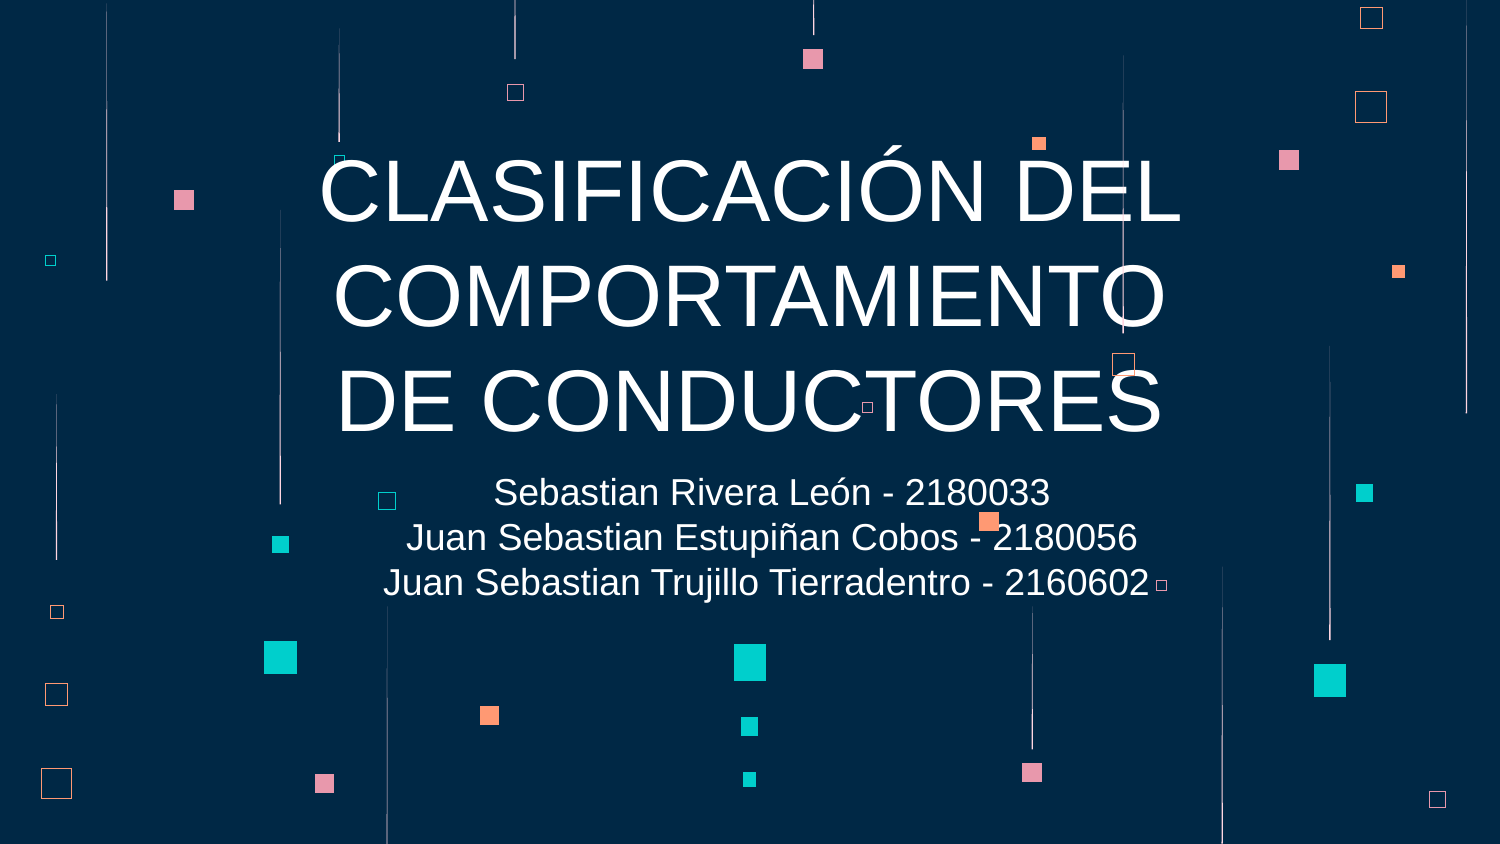

# CLASIFICACIÓN DEL COMPORTAMIENTO DE CONDUCTORES

Sebastian Rivera León - 2180033
Juan Sebastian Estupiñan Cobos - 2180056
Juan Sebastian Trujillo Tierradentro - 2160602